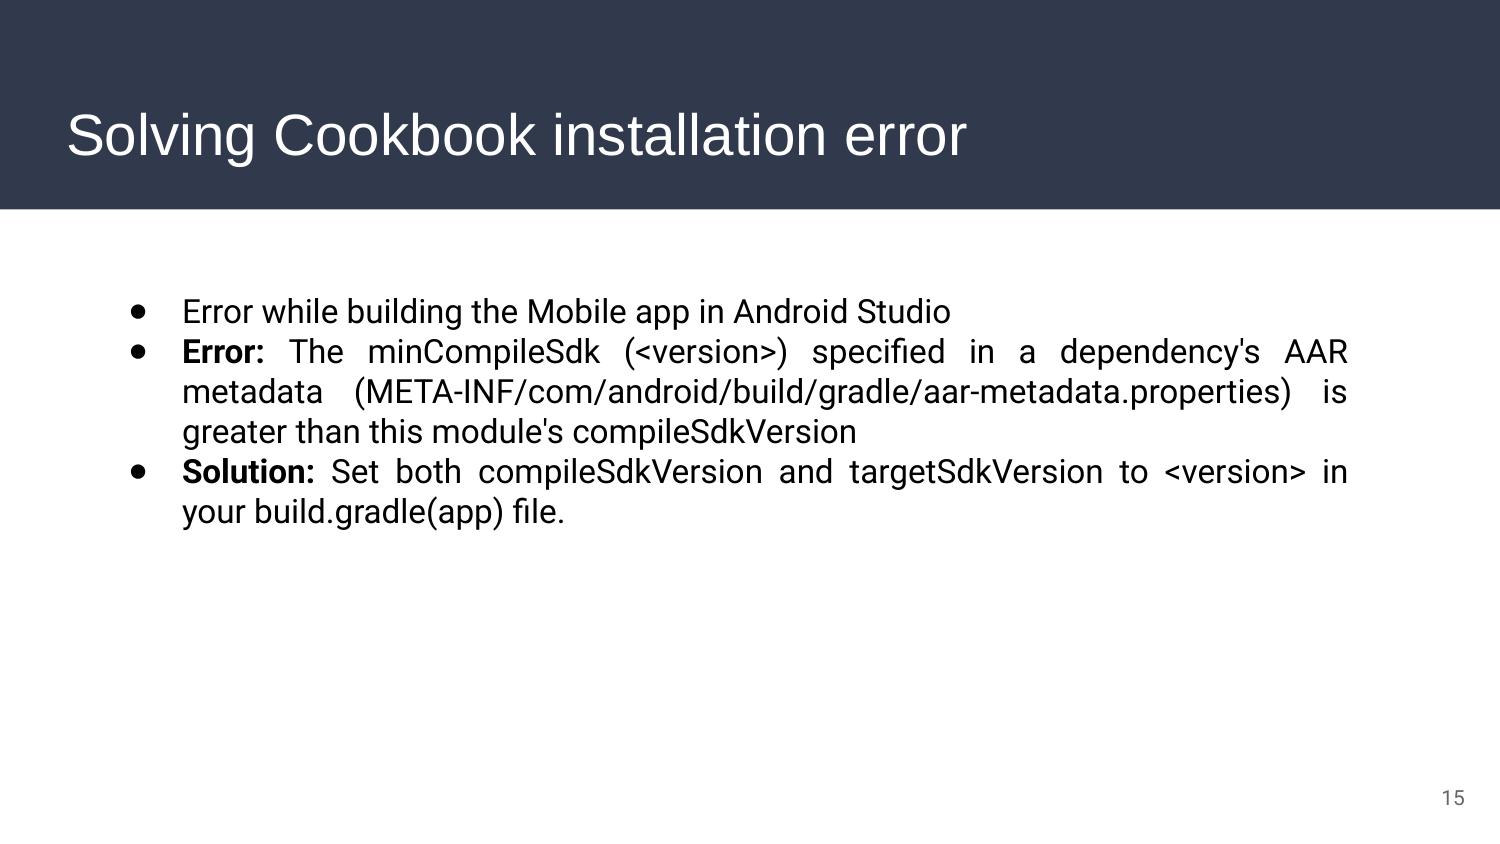

# Solving Cookbook installation error
Error while building the Mobile app in Android Studio
Error: The minCompileSdk (<version>) specified in a dependency's AAR metadata (META-INF/com/android/build/gradle/aar-metadata.properties) is greater than this module's compileSdkVersion
Solution: Set both compileSdkVersion and targetSdkVersion to <version> in your build.gradle(app) file.
15